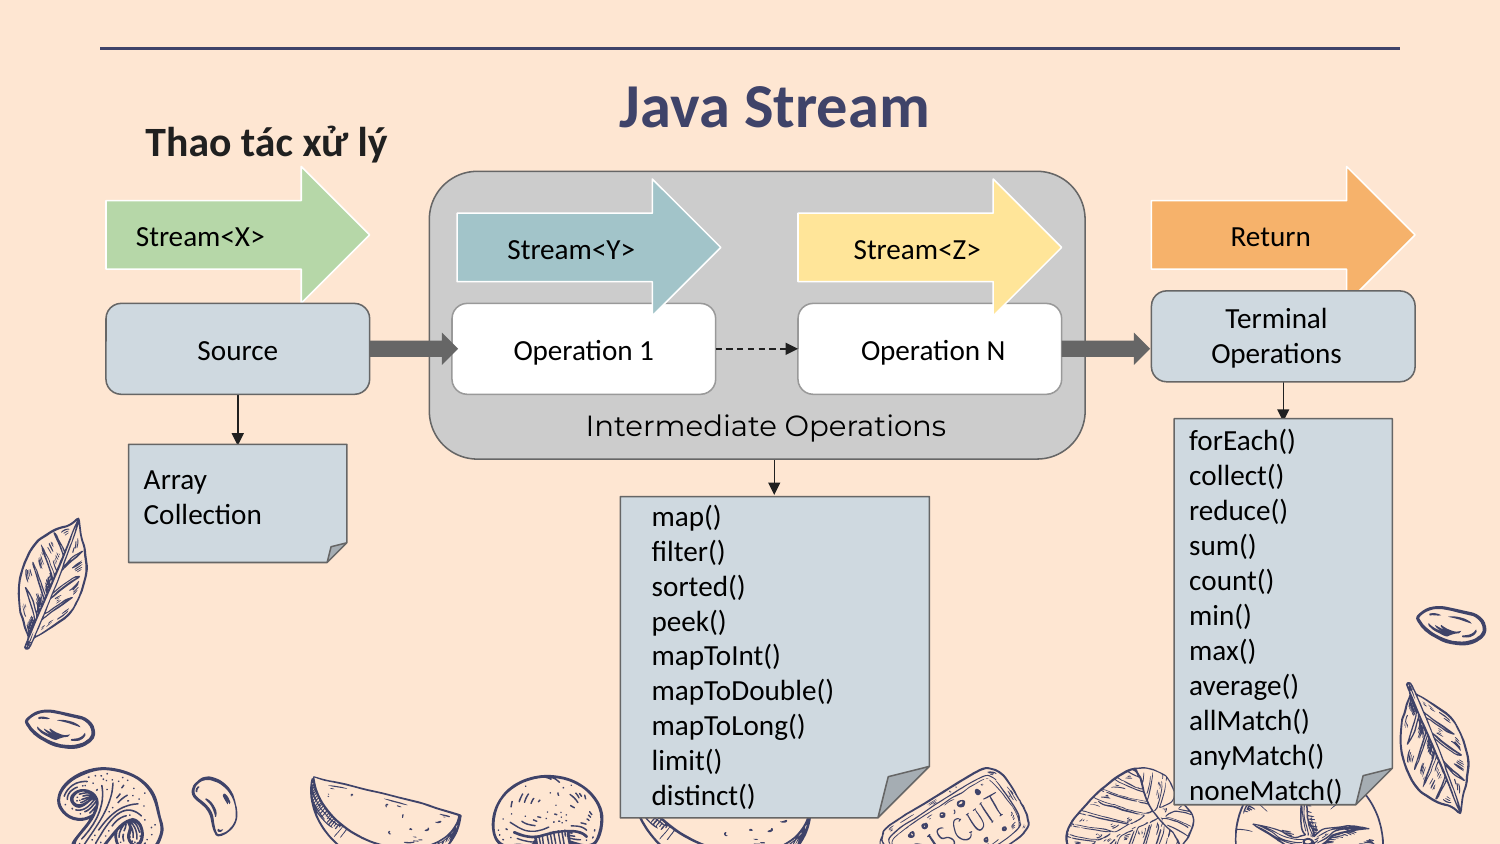

# Java Stream
Thao tác xử lý

Return

Stream<Y>

Stream<Z>
Stream<X>
Terminal
Operations

Source

Operation 1

Operation N

Intermediate Operations
forEach()
collect()
reduce()
sum()
count()
min()
max()
average()
allMatch()
anyMatch()
noneMatch()

Array
Collection
map()
filter()
sorted()
peek()
mapToInt()
mapToDouble()
mapToLong()
limit()
distinct()